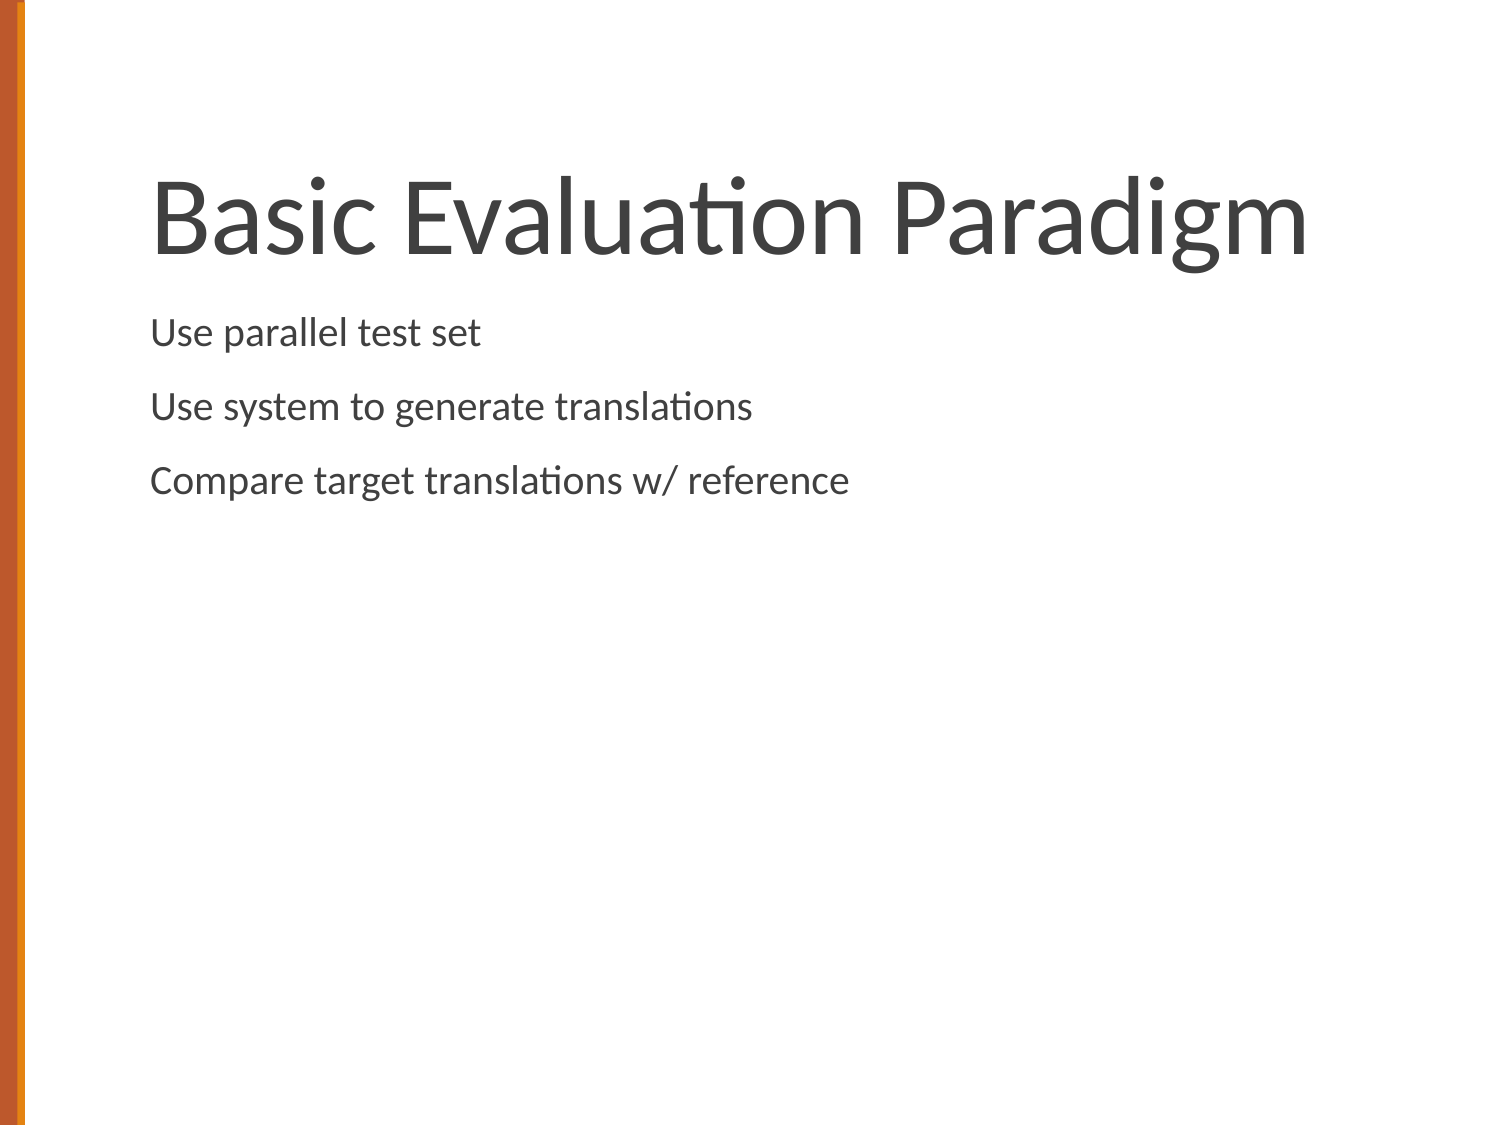

# Basic Evaluation Paradigm
Use parallel test set
Use system to generate translations
Compare target translations w/ reference